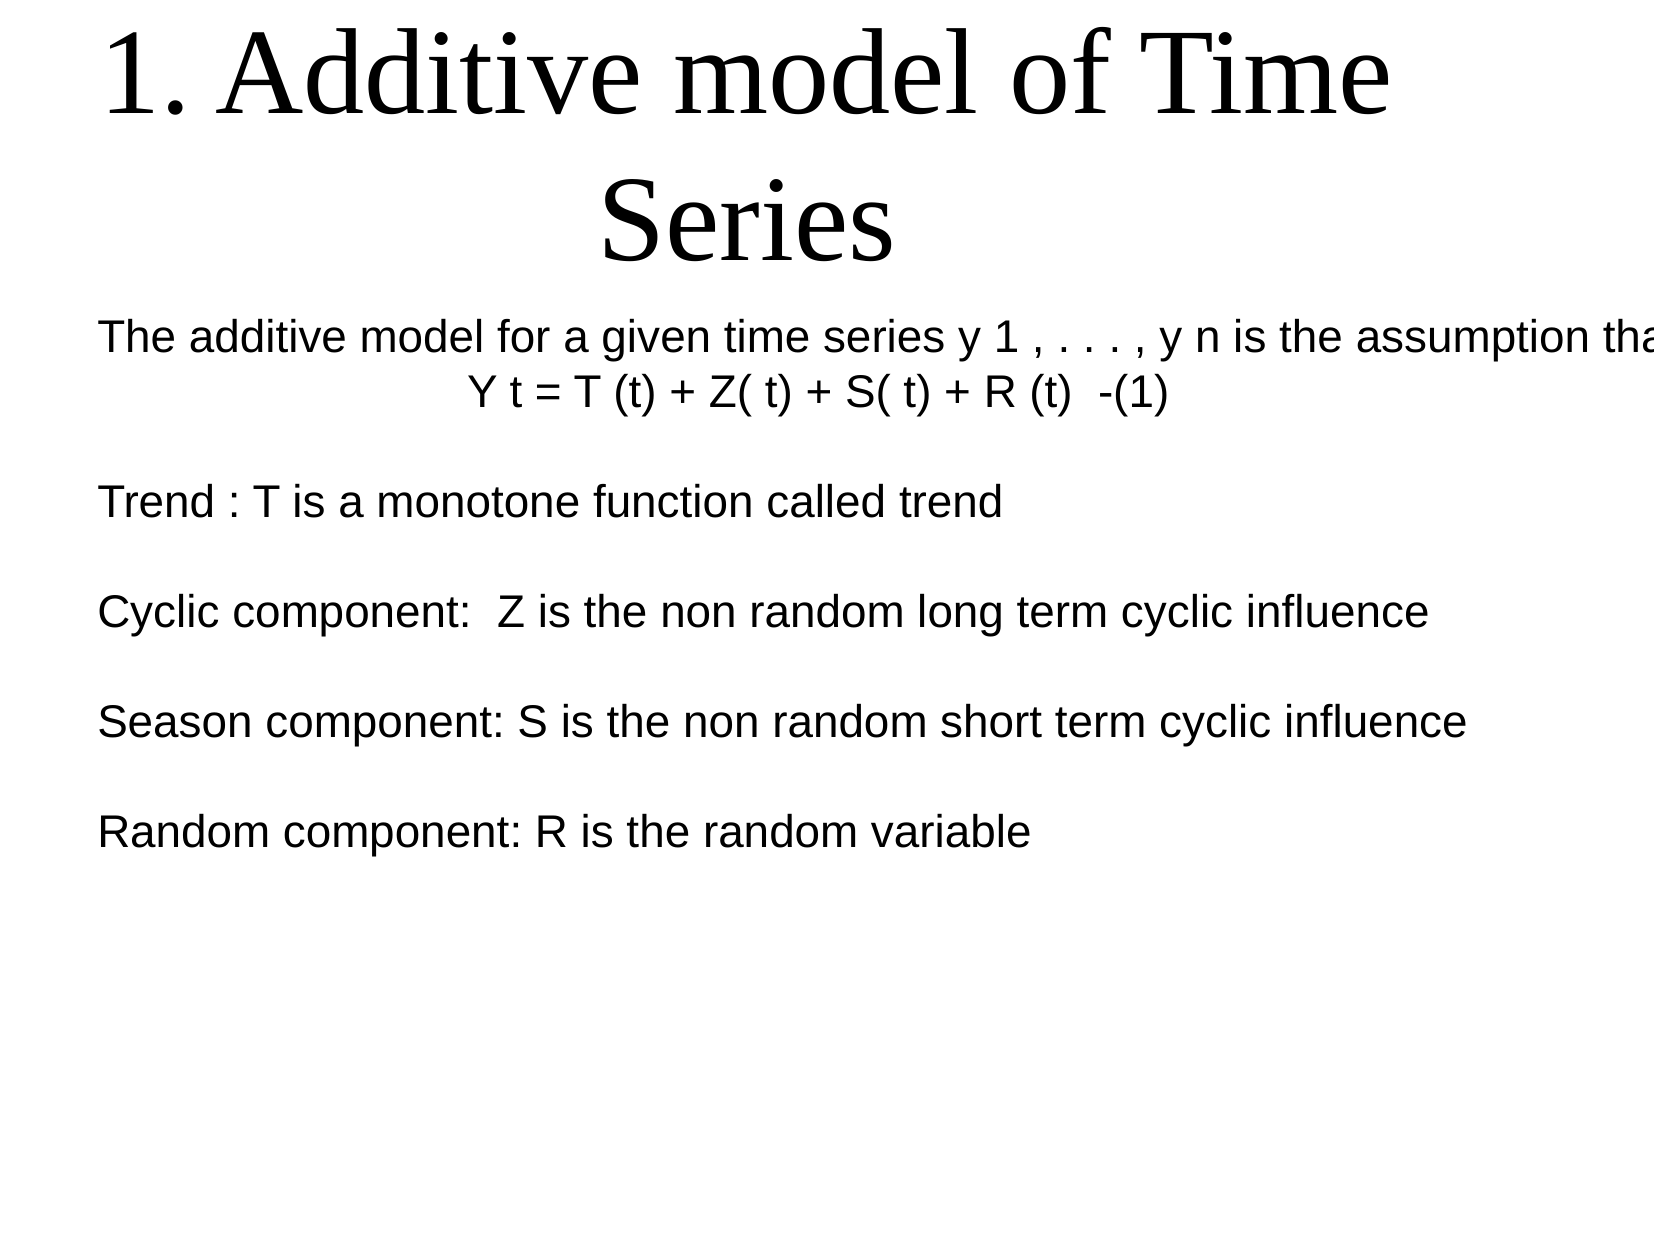

1. Additive model of Time Series
The additive model for a given time series y 1 , . . . , y n is the assumption that these time series data are realizations of random variables Y t that are themselves sums of four components
                             Y t = T (t) + Z( t) + S( t) + R (t)  -(1)

Trend : T is a monotone function called trend

Cyclic component:  Z is the non random long term cyclic influence

Season component: S is the non random short term cyclic influence

Random component: R is the random variable